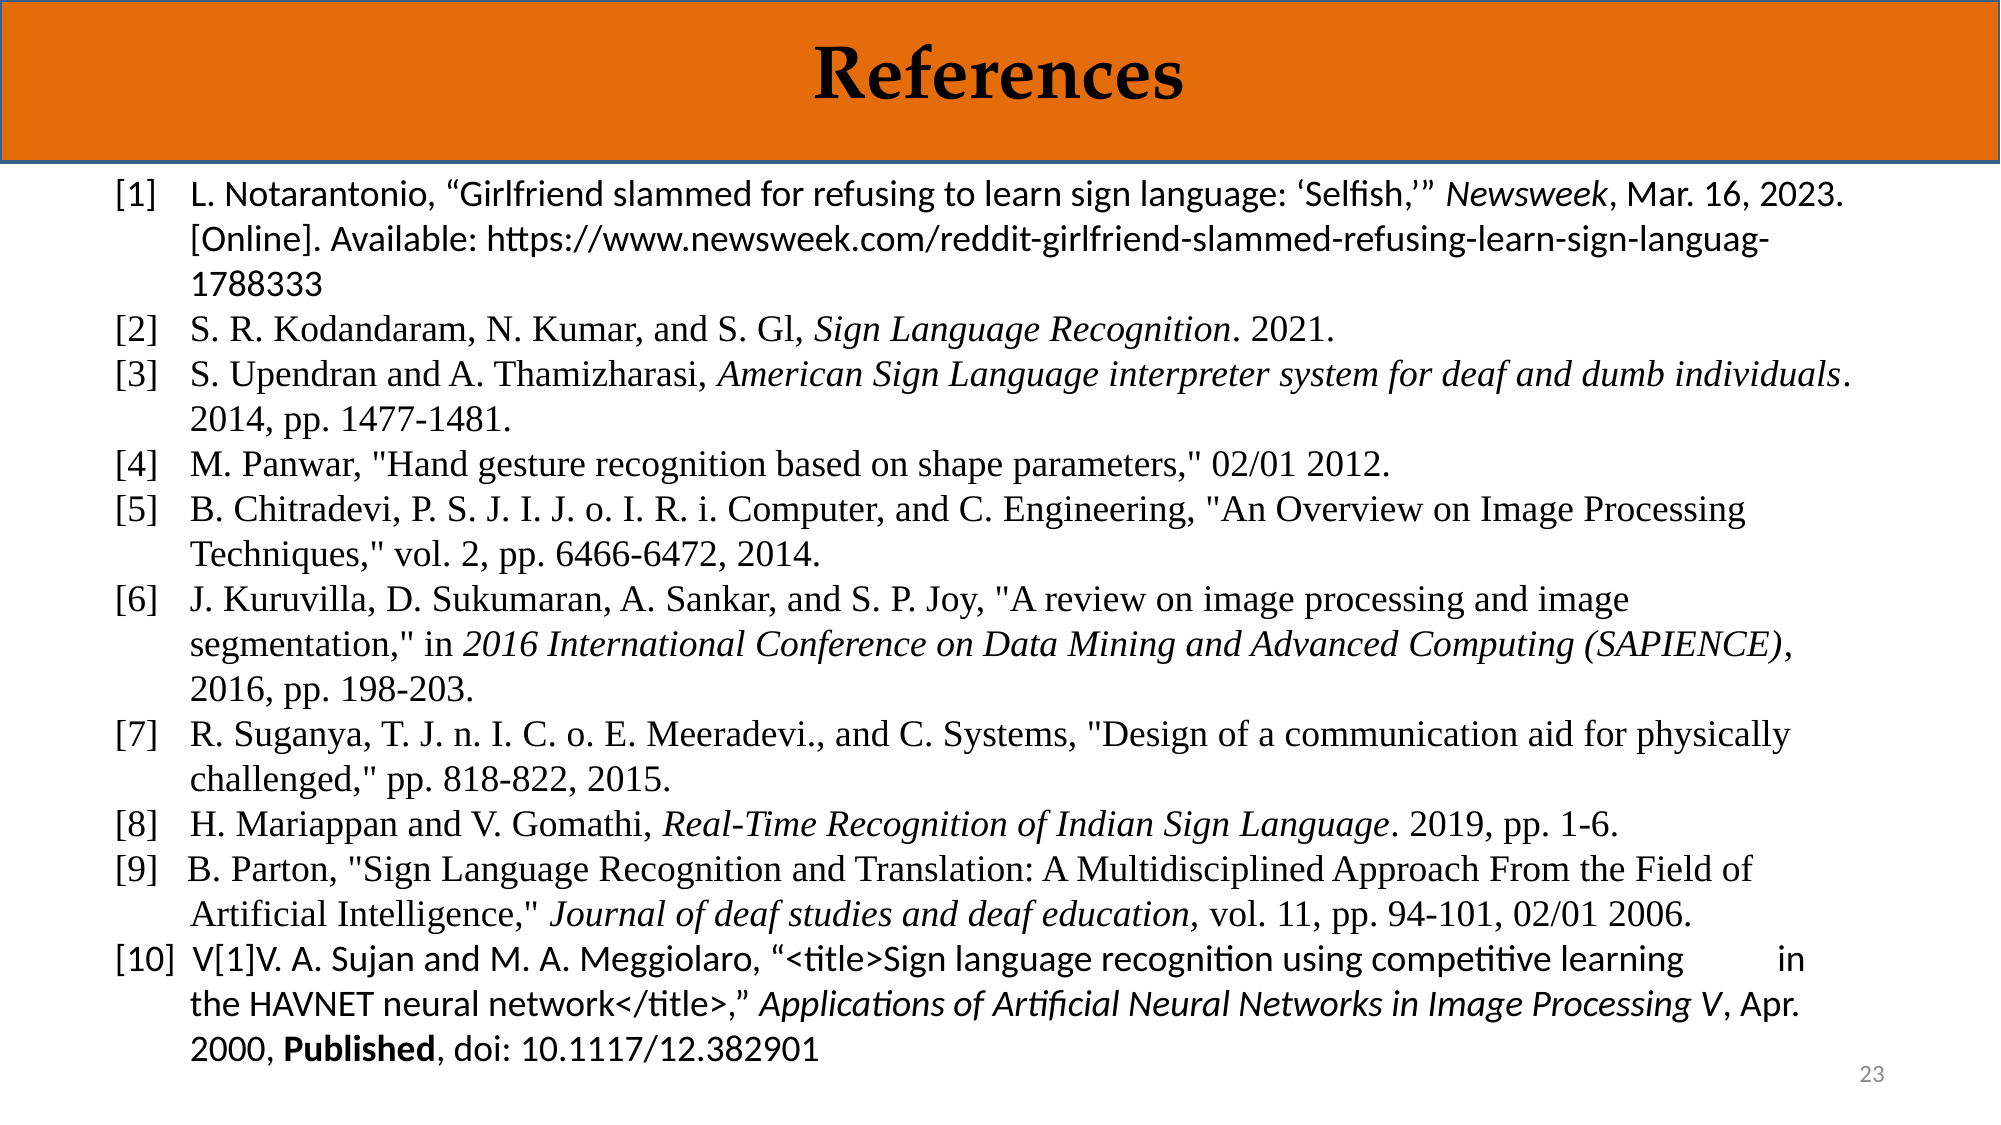

References
[1]    L. Notarantonio, “Girlfriend slammed for refusing to learn sign language: ‘Selfish,’” Newsweek, Mar. 16, 2023. [Online]. Available: https://www.newsweek.com/reddit-girlfriend-slammed-refusing-learn-sign-languag-1788333
[2]	S. R. Kodandaram, N. Kumar, and S. Gl, Sign Language Recognition. 2021.
[3]	S. Upendran and A. Thamizharasi, American Sign Language interpreter system for deaf and dumb individuals. 2014, pp. 1477-1481.
[4]	M. Panwar, "Hand gesture recognition based on shape parameters," 02/01 2012.
[5]	B. Chitradevi, P. S. J. I. J. o. I. R. i. Computer, and C. Engineering, "An Overview on Image Processing Techniques," vol. 2, pp. 6466-6472, 2014.
[6]	J. Kuruvilla, D. Sukumaran, A. Sankar, and S. P. Joy, "A review on image processing and image segmentation," in 2016 International Conference on Data Mining and Advanced Computing (SAPIENCE), 2016, pp. 198-203.
[7]	R. Suganya, T. J. n. I. C. o. E. Meeradevi., and C. Systems, "Design of a communication aid for physically challenged," pp. 818-822, 2015.
[8]	H. Mariappan and V. Gomathi, Real-Time Recognition of Indian Sign Language. 2019, pp. 1-6.
[9]   B. Parton, "Sign Language Recognition and Translation: A Multidisciplined Approach From the Field of Artificial Intelligence," Journal of deaf studies and deaf education, vol. 11, pp. 94-101, 02/01 2006.
[10]  V[1]V. A. Sujan and M. A. Meggiolaro, “<title>Sign language recognition using competitive learning           in the HAVNET neural network</title>,” Applications of Artificial Neural Networks in Image Processing V, Apr. 2000, Published, doi: 10.1117/12.382901

23